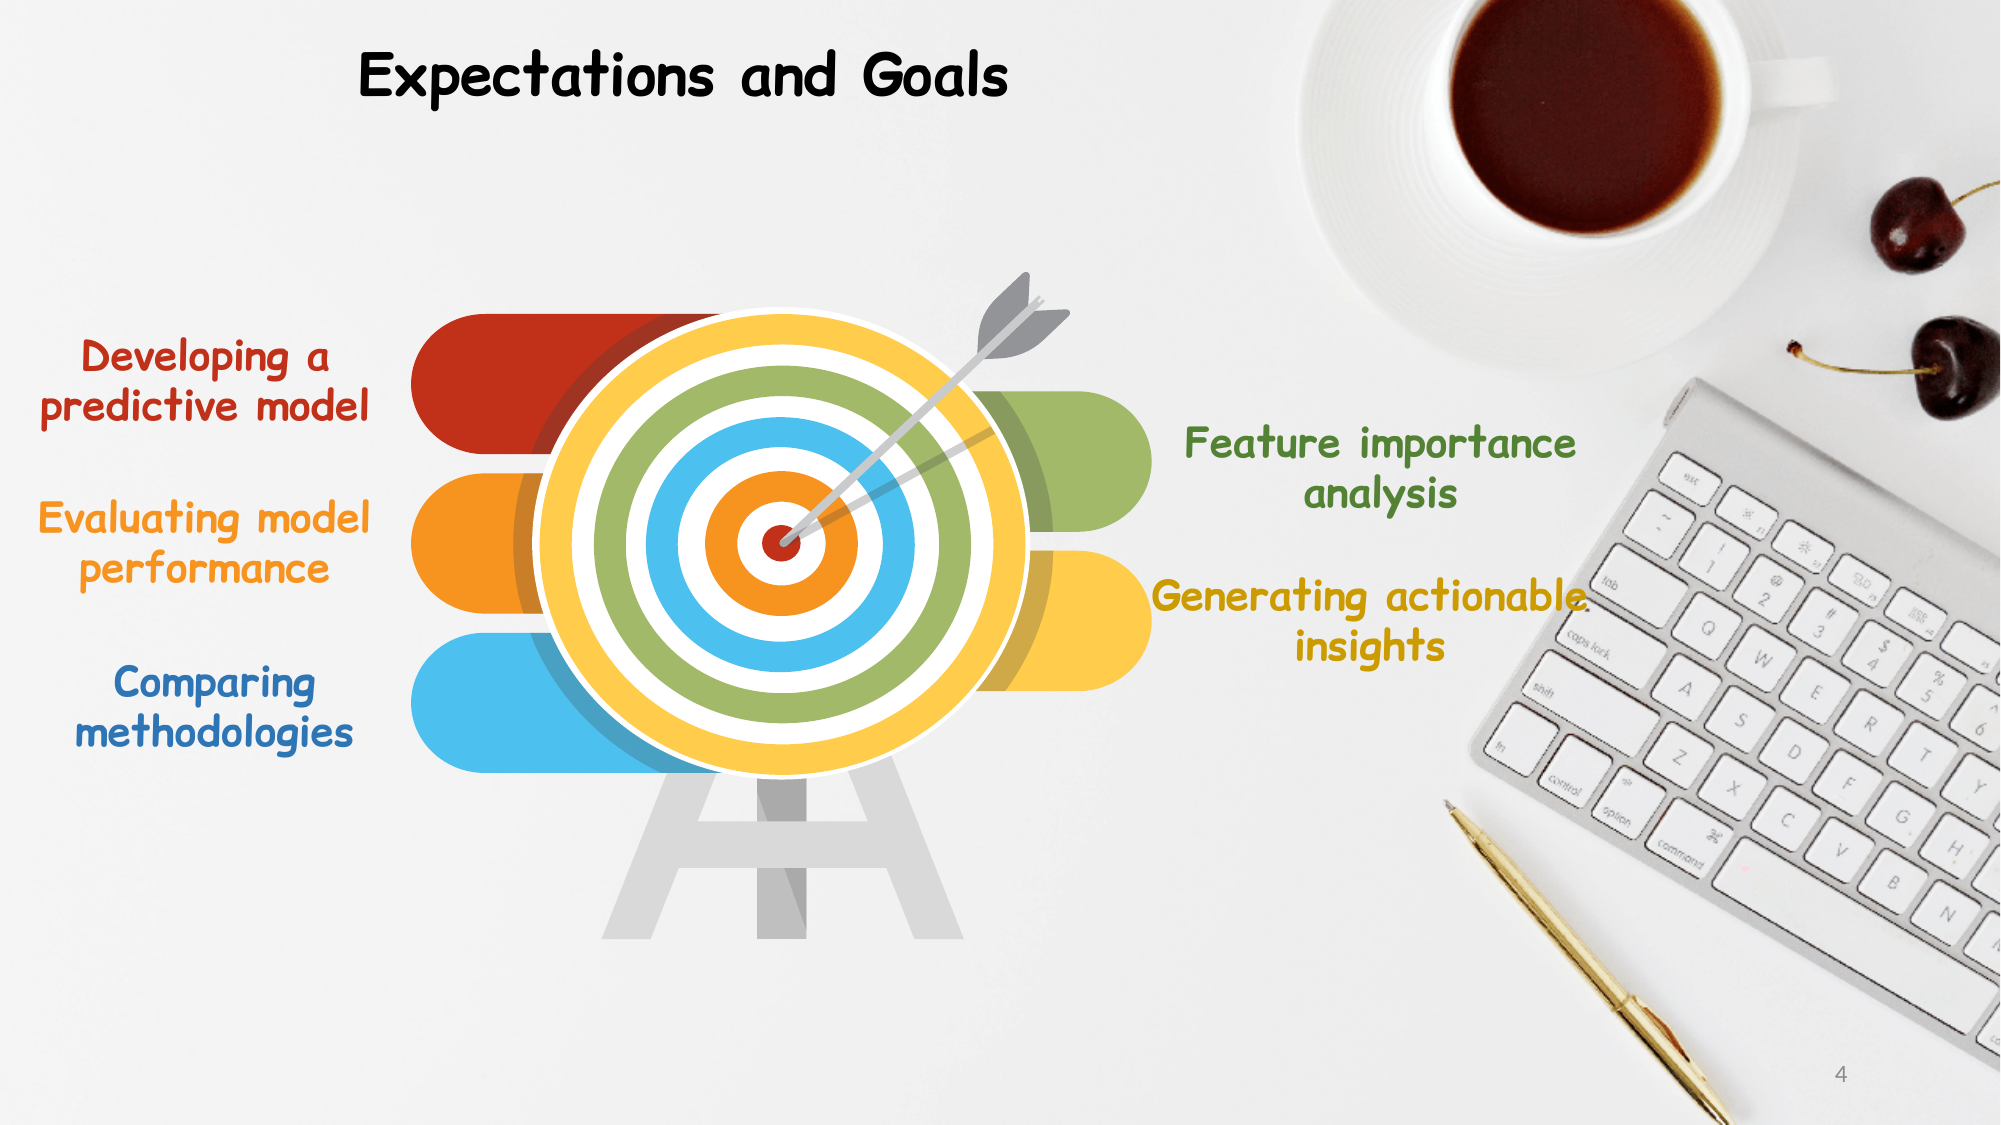

# Expectations and Goals

Developing a predictive model
Feature importance analysis
Evaluating model performance
Generating actionable insights
Comparing methodologies
4